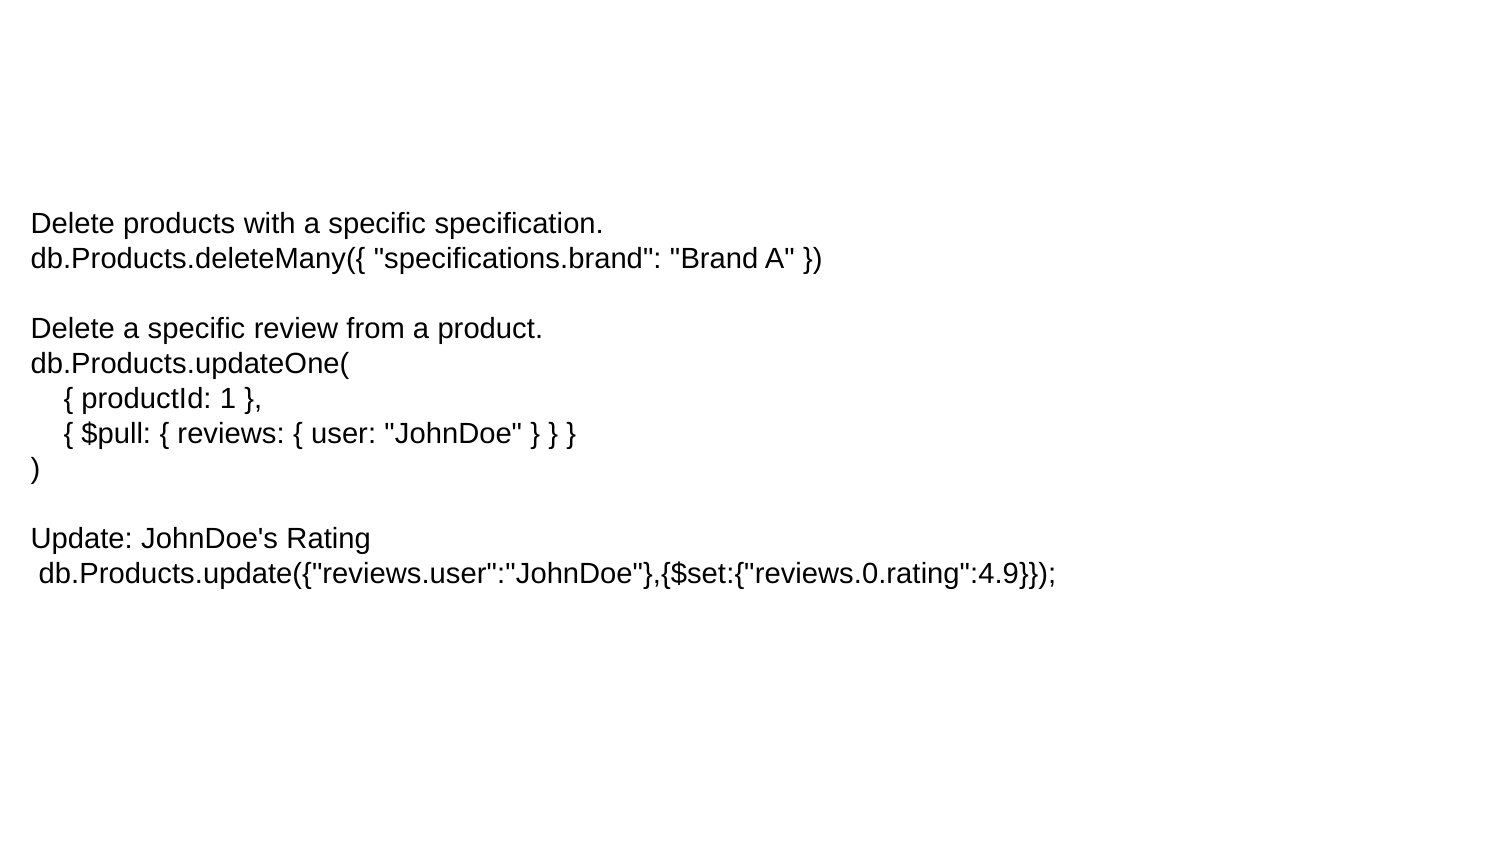

Delete products with a specific specification.
db.Products.deleteMany({ "specifications.brand": "Brand A" })

Delete a specific review from a product.
db.Products.updateOne(
    { productId: 1 },
    { $pull: { reviews: { user: "JohnDoe" } } }
)

Update: JohnDoe's Rating
 db.Products.update({"reviews.user":"JohnDoe"},{$set:{"reviews.0.rating":4.9}});